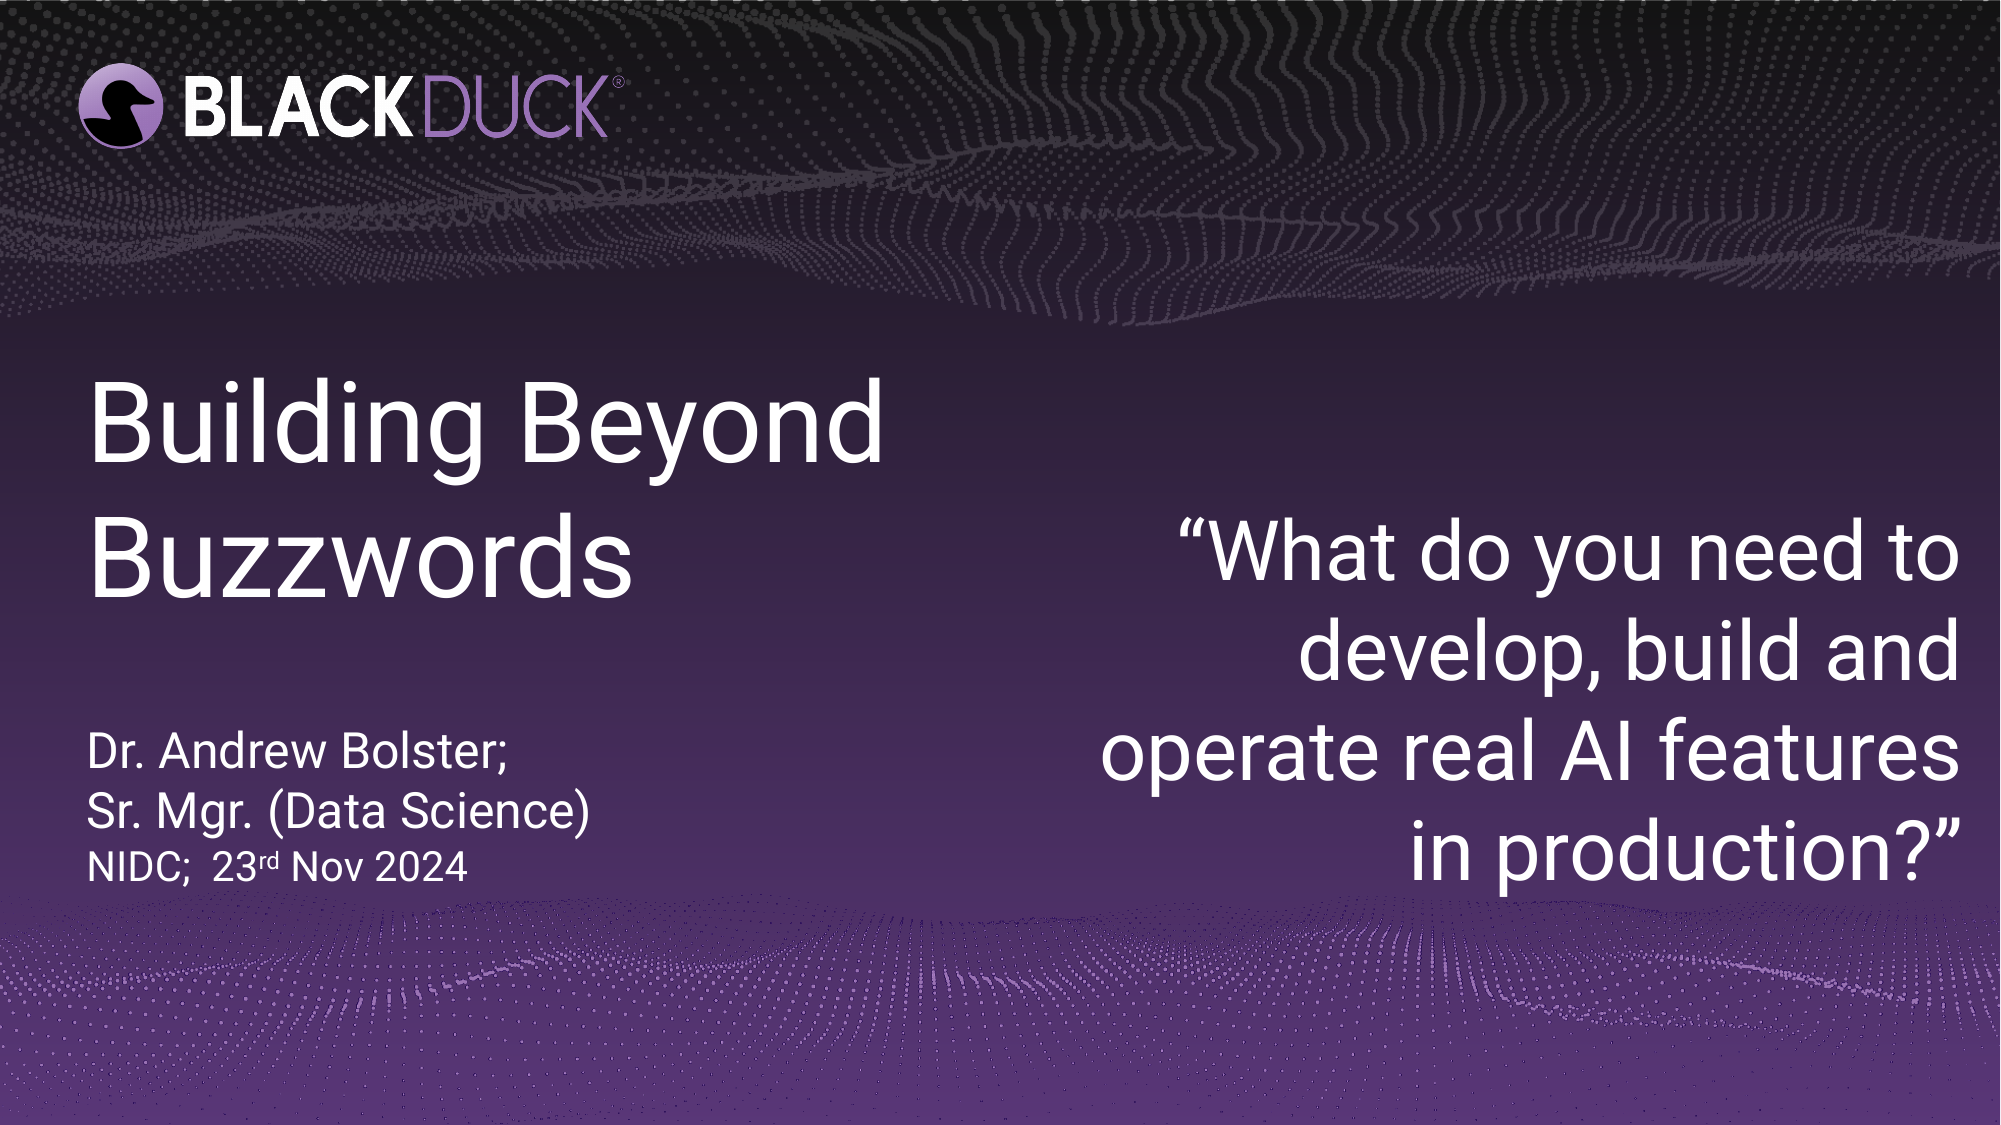

# Building Beyond Buzzwords
“What do you need to develop, build and operate real AI features in production?”
Dr. Andrew Bolster;
Sr. Mgr. (Data Science)
NIDC;  23rd Nov 2024